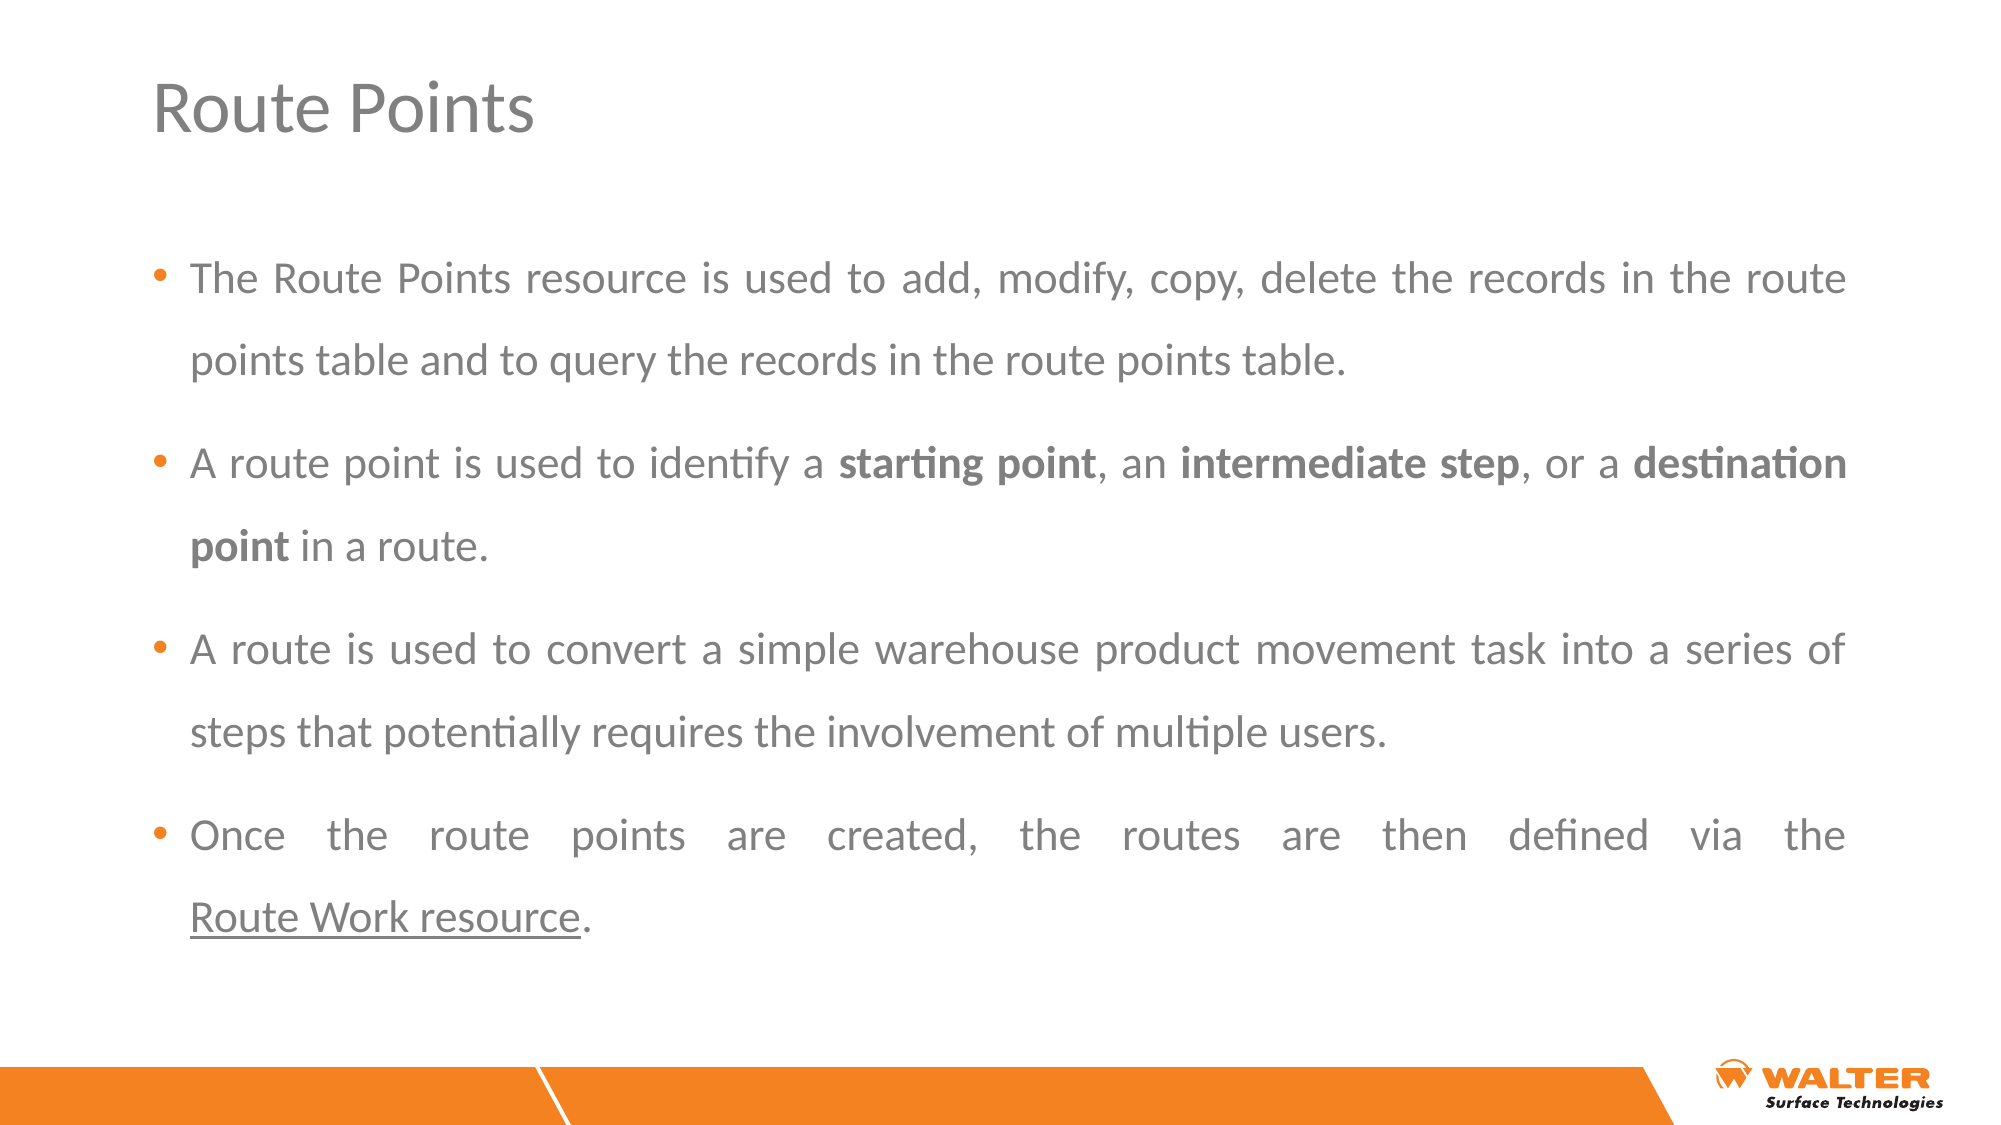

# Route Points
The Route Points resource is used to add, modify, copy, delete the records in the route points table and to query the records in the route points table.
A route point is used to identify a starting point, an intermediate step, or a destination point in a route.
A route is used to convert a simple warehouse product movement task into a series of steps that potentially requires the involvement of multiple users.
Once the route points are created, the routes are then defined via the Route Work resource.